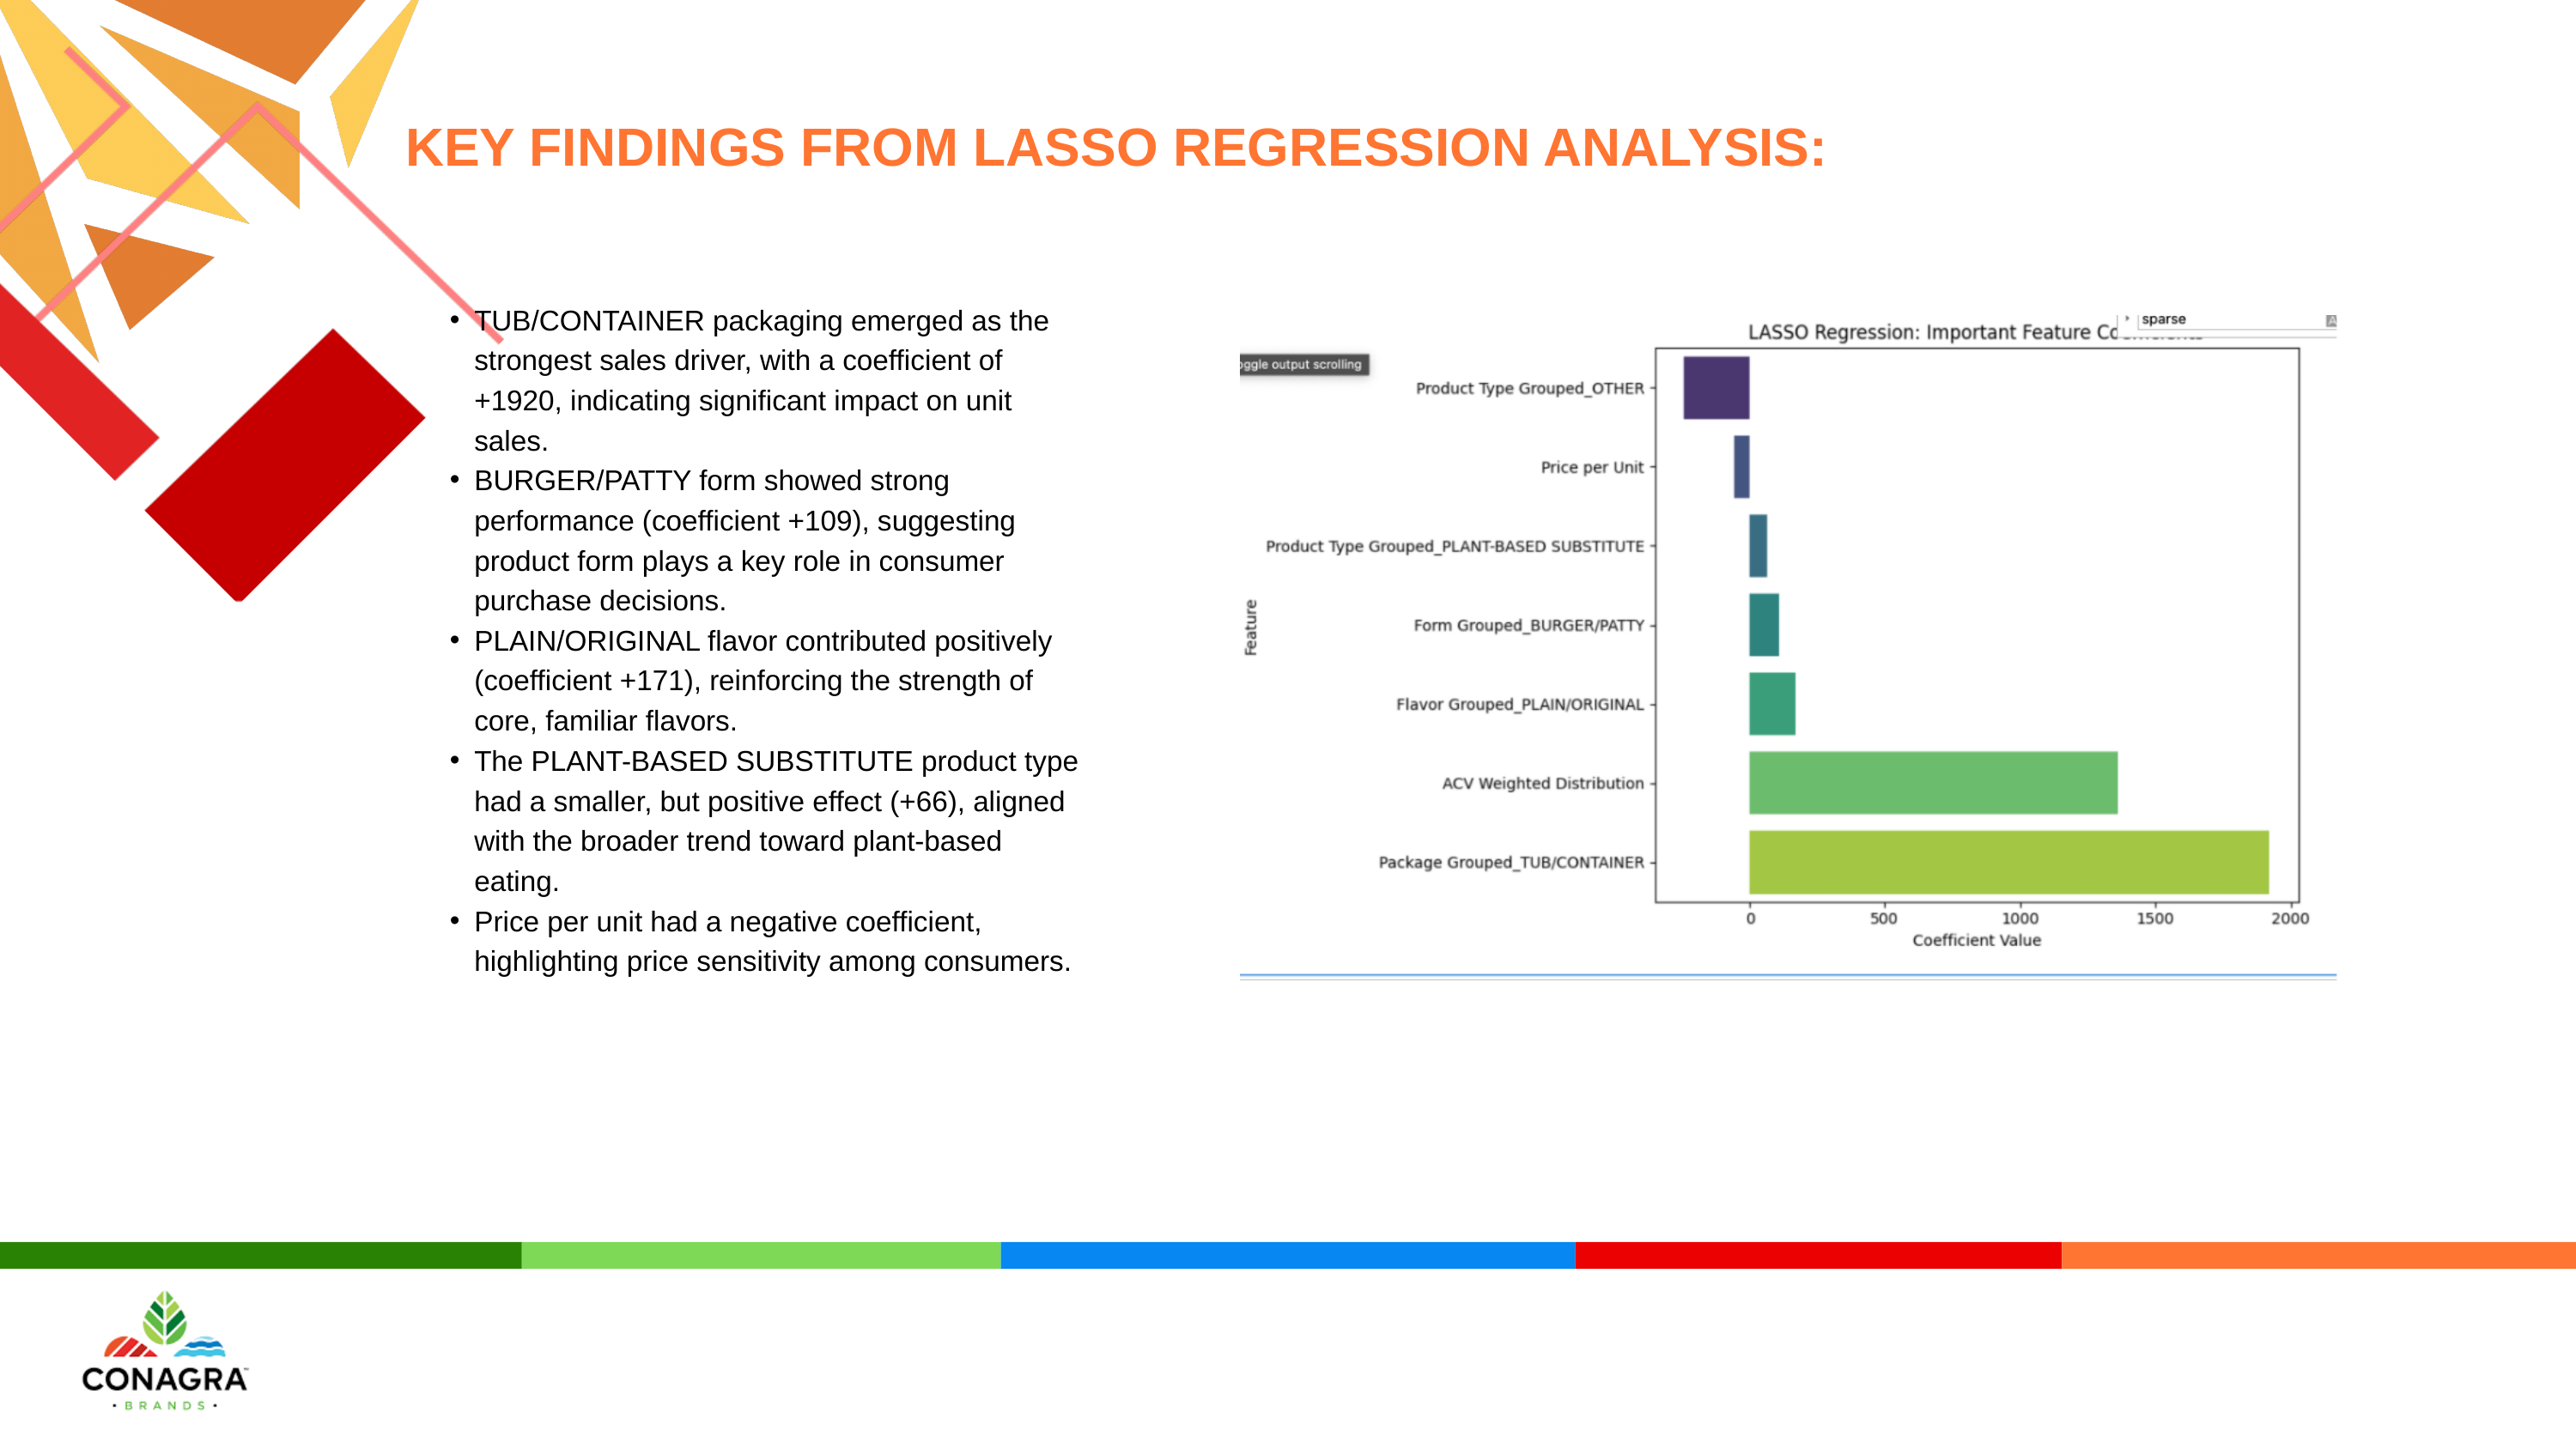

KEY FINDINGS FROM LASSO REGRESSION ANALYSIS:
TUB/CONTAINER packaging emerged as the strongest sales driver, with a coefficient of +1920, indicating significant impact on unit sales.
BURGER/PATTY form showed strong performance (coefficient +109), suggesting product form plays a key role in consumer purchase decisions.
PLAIN/ORIGINAL flavor contributed positively (coefficient +171), reinforcing the strength of core, familiar flavors.
The PLANT-BASED SUBSTITUTE product type had a smaller, but positive effect (+66), aligned with the broader trend toward plant-based eating.
Price per unit had a negative coefficient, highlighting price sensitivity among consumers.